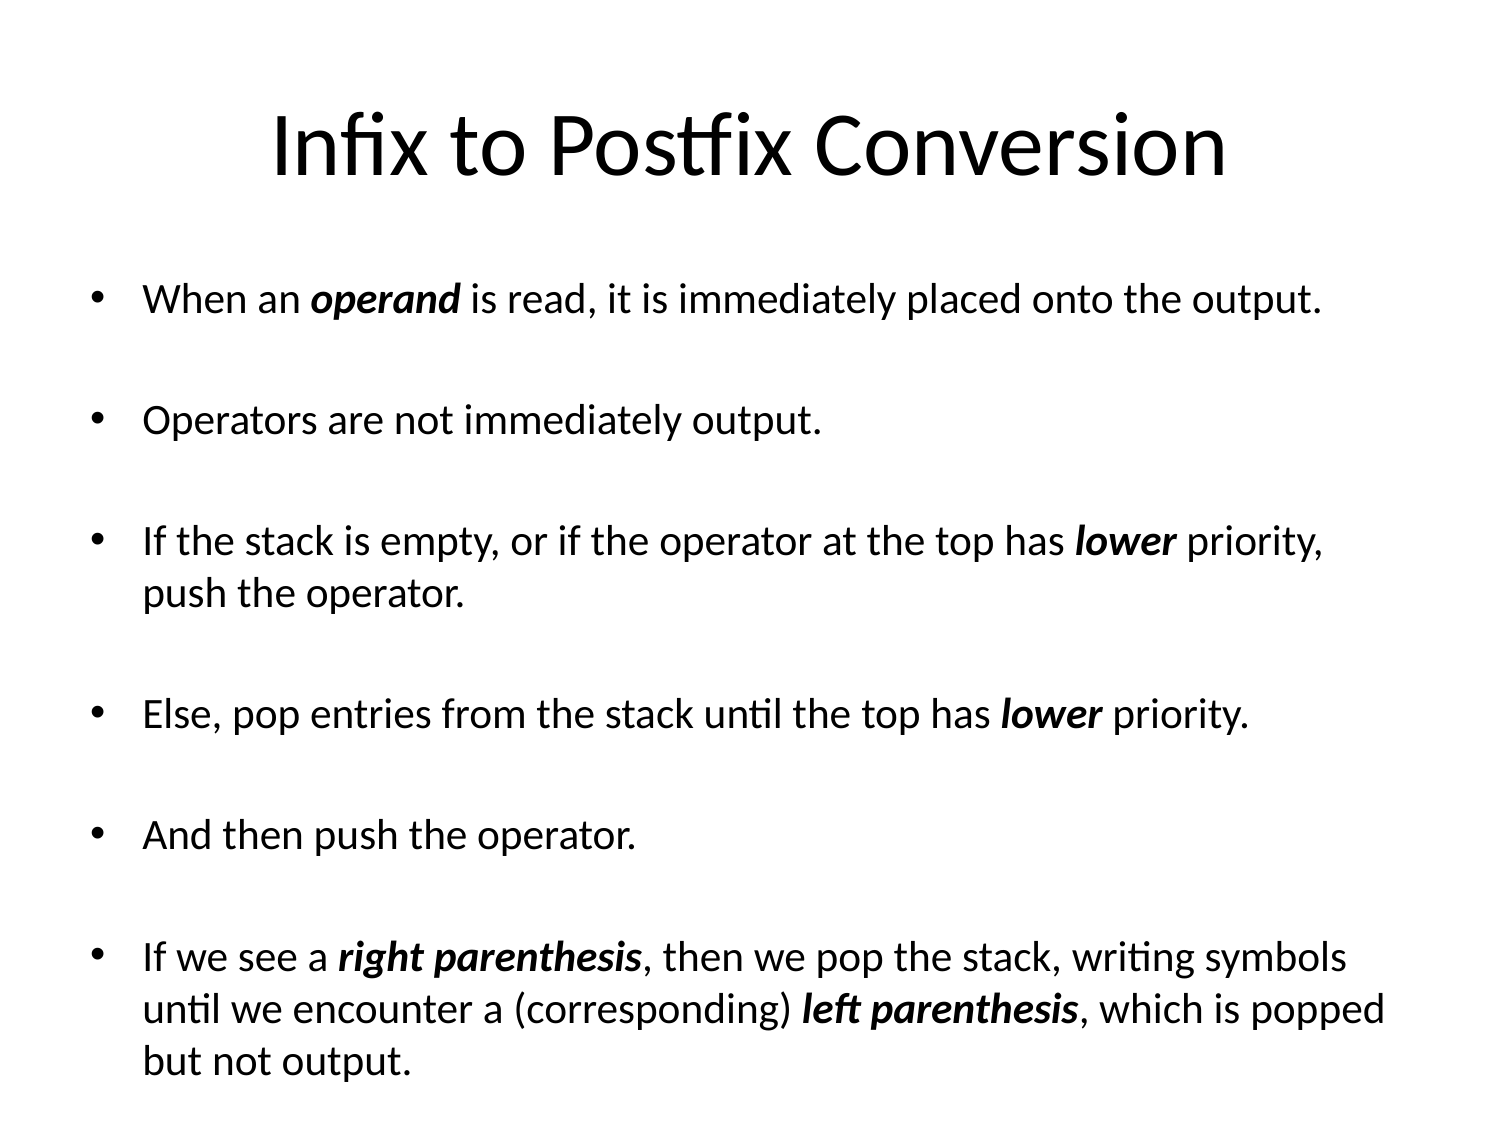

# Infix to Postfix Conversion
When an operand is read, it is immediately placed onto the output.

Operators are not immediately output.

If the stack is empty, or if the operator at the top has lower priority, push the operator.

Else, pop entries from the stack until the top has lower priority.

And then push the operator.

If we see a right parenthesis, then we pop the stack, writing symbols until we encounter a (corresponding) left parenthesis, which is popped but not output.